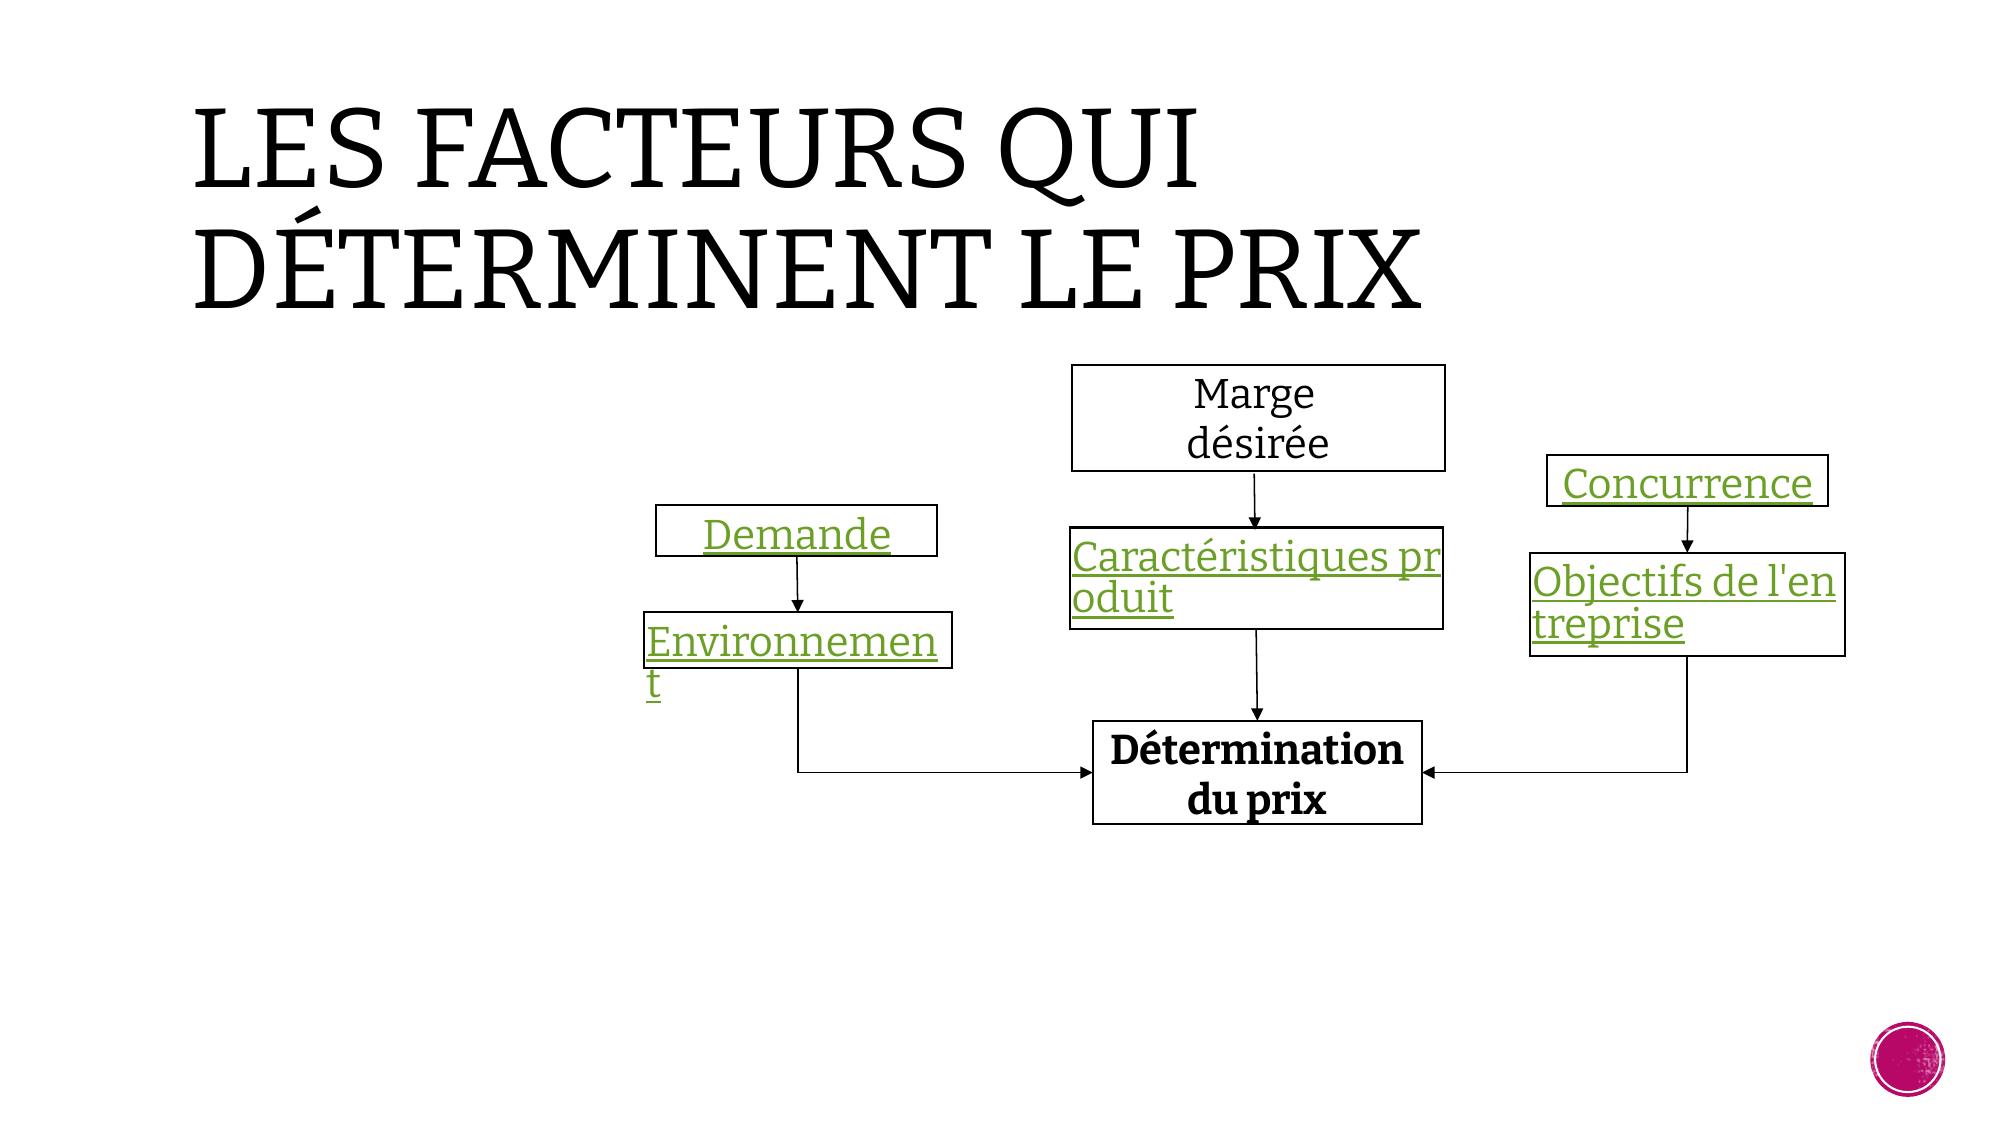

# Les facteurs qui déterminent le prix
Marge
désirée
Caractéristiques produit
Concurrence
Objectifs de l'entreprise

Demande
Environnement
Détermination du prix